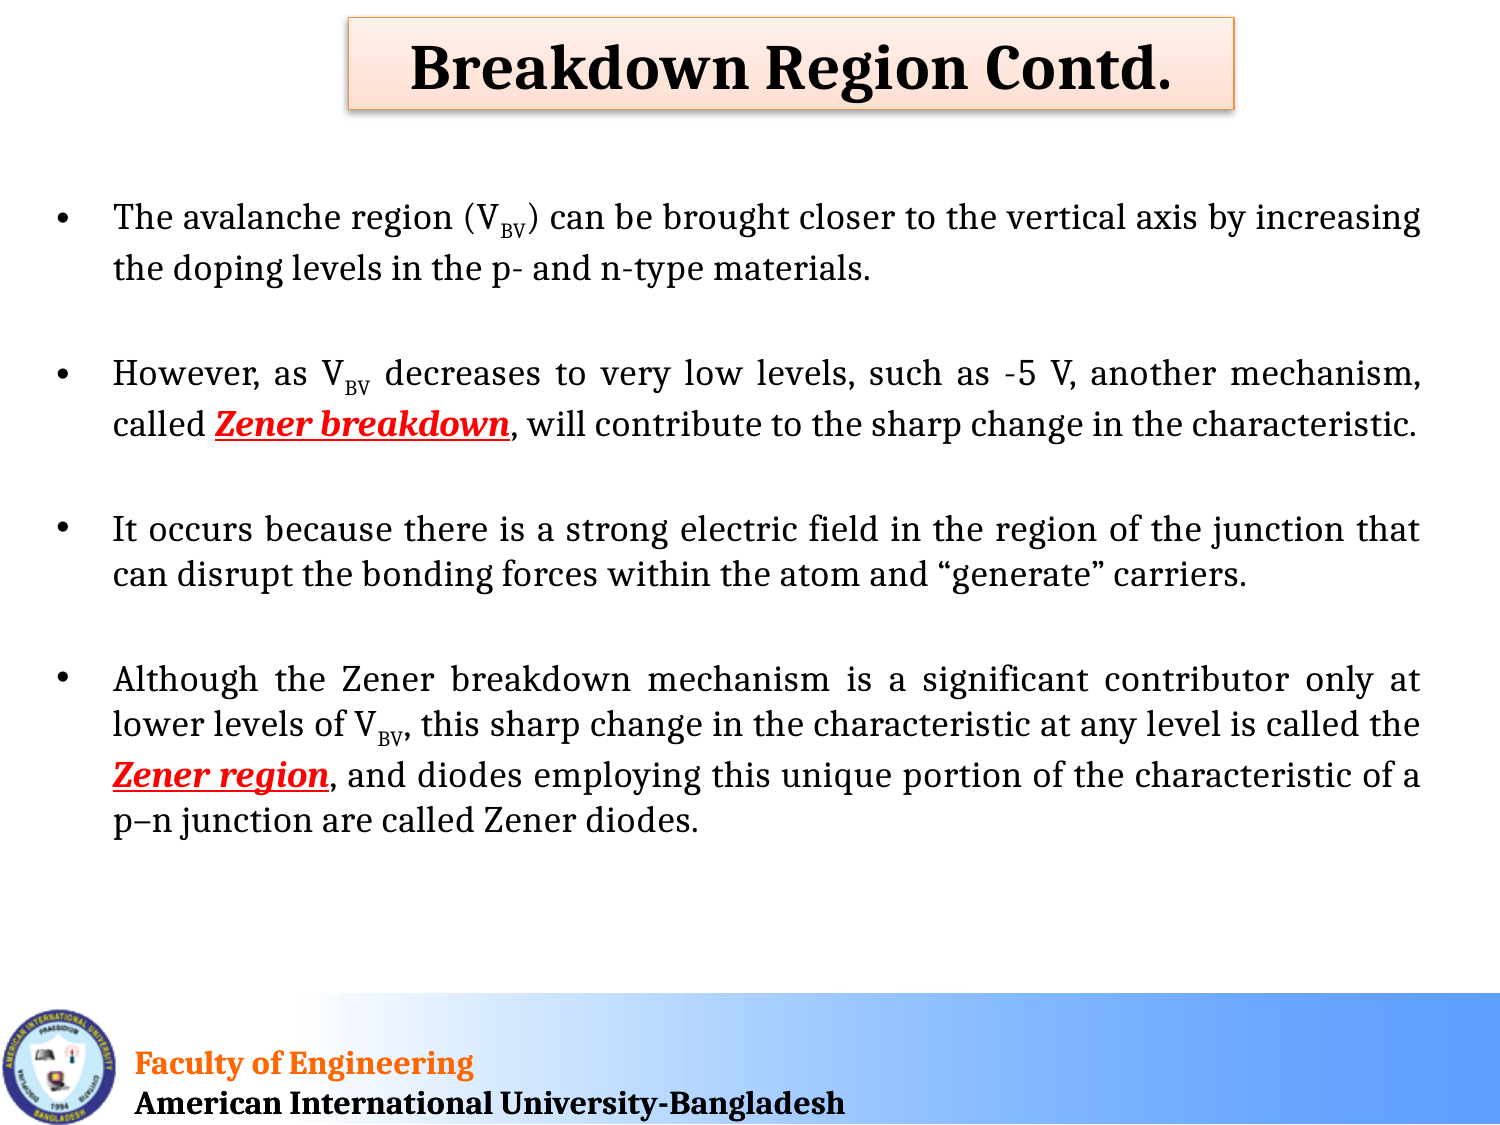

Breakdown Region Contd.
The avalanche region (VBV) can be brought closer to the vertical axis by increasing the doping levels in the p- and n-type materials.

However, as VBV decreases to very low levels, such as -5 V, another mechanism, called Zener breakdown, will contribute to the sharp change in the characteristic.

It occurs because there is a strong electric field in the region of the junction that can disrupt the bonding forces within the atom and “generate” carriers.

Although the Zener breakdown mechanism is a significant contributor only at lower levels of VBV, this sharp change in the characteristic at any level is called the Zener region, and diodes employing this unique portion of the characteristic of a p–n junction are called Zener diodes.